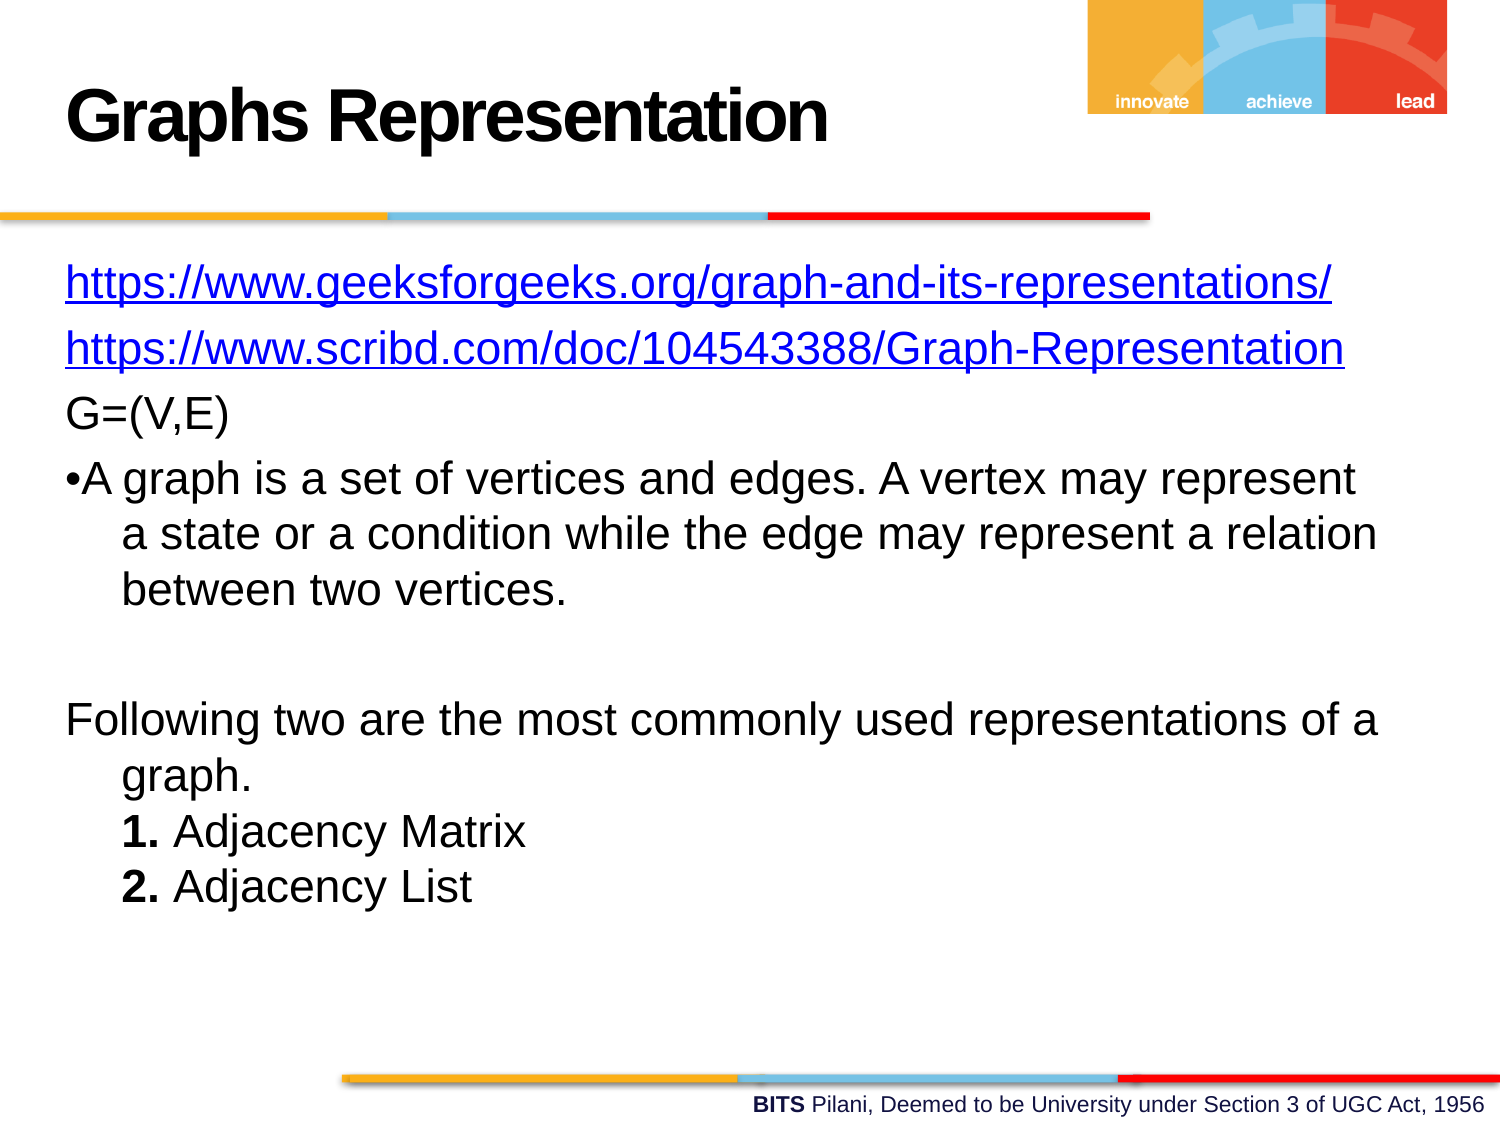

Graphs Representation
https://www.geeksforgeeks.org/graph-and-its-representations/
https://www.scribd.com/doc/104543388/Graph-Representation
G=(V,E)
•A graph is a set of vertices and edges. A vertex may represent a state or a condition while the edge may represent a relation between two vertices.

Following two are the most commonly used representations of a graph.
1. Adjacency Matrix
2. Adjacency List